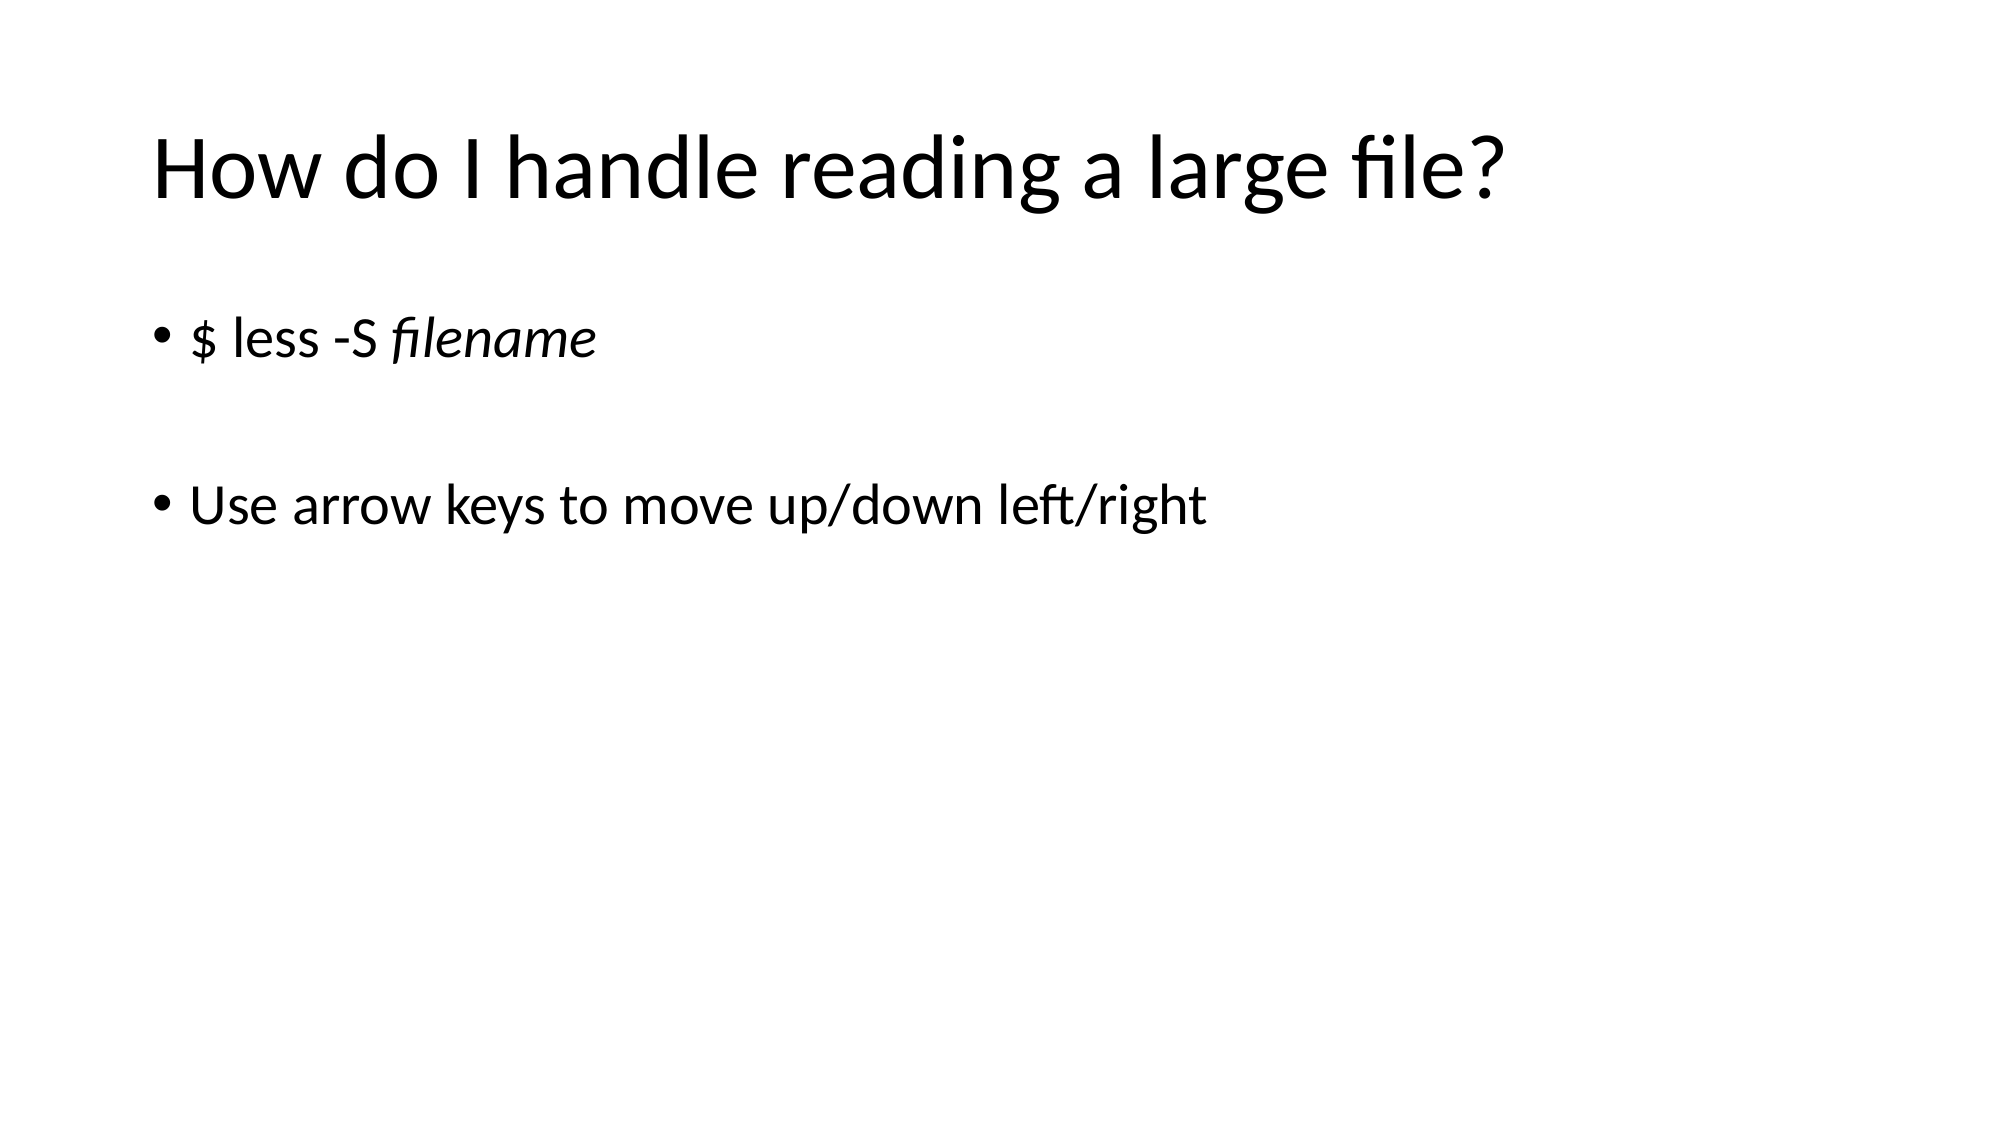

# How do I handle reading a large file?
$ less -S filename

Use arrow keys to move up/down left/right